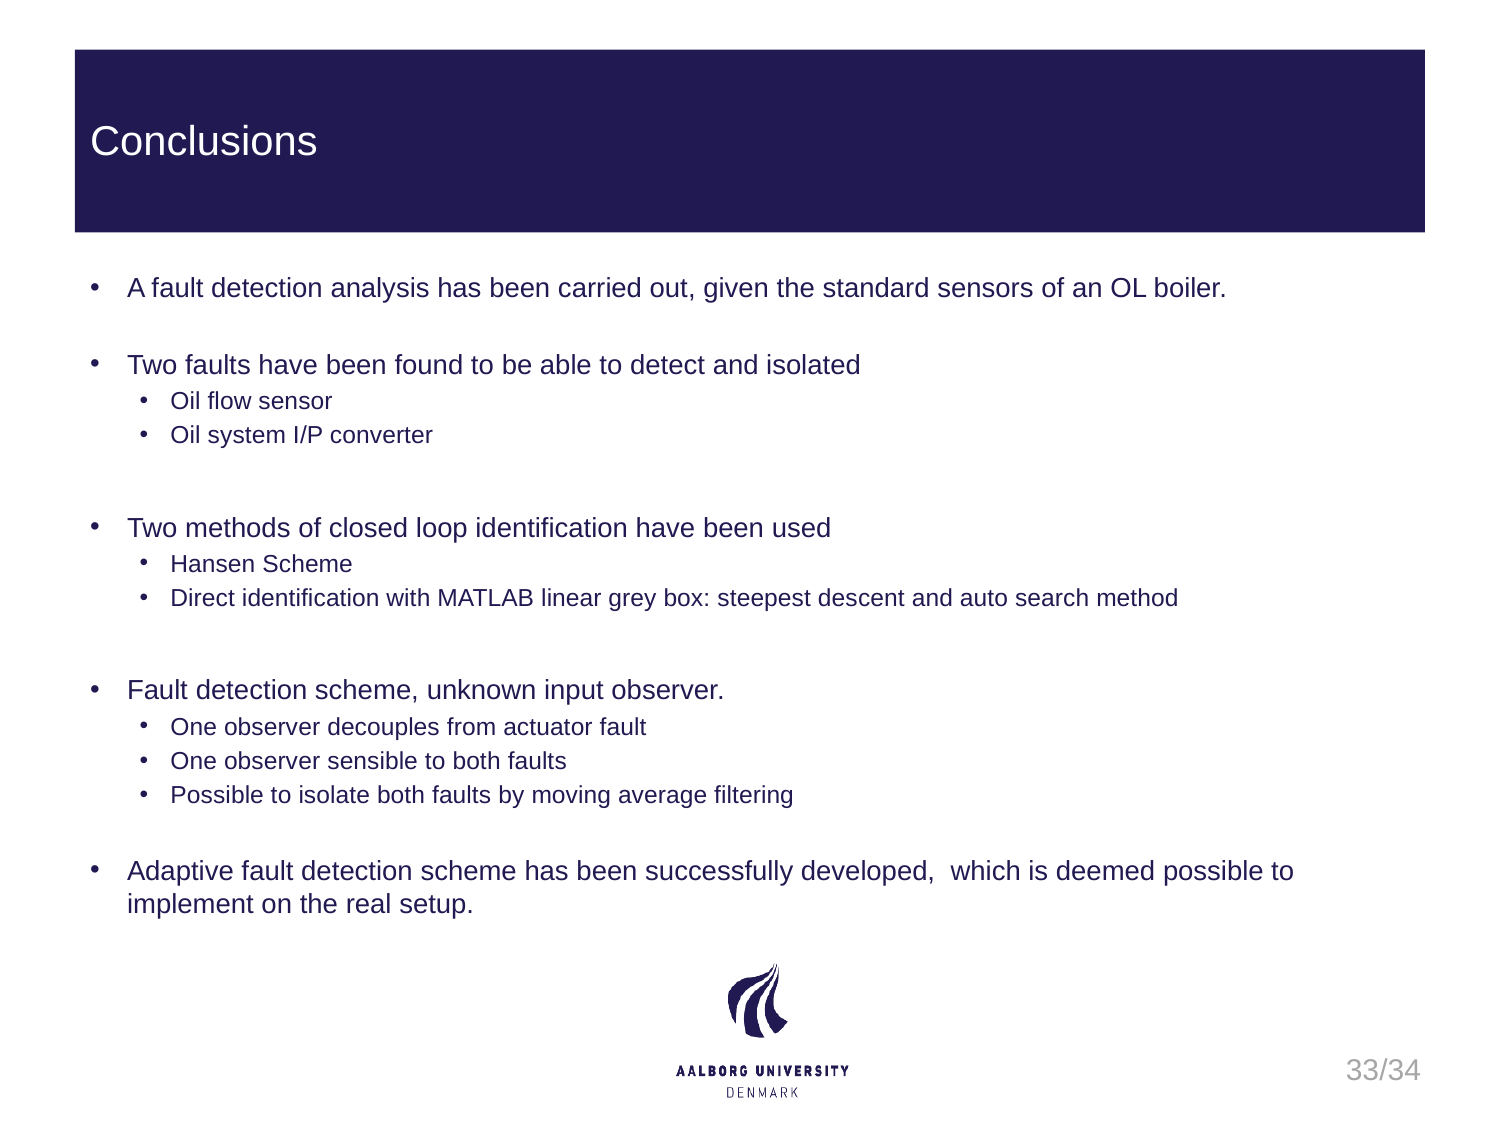

# Conclusions
A fault detection analysis has been carried out, given the standard sensors of an OL boiler.

Two faults have been found to be able to detect and isolated
Oil flow sensor
Oil system I/P converter

Two methods of closed loop identification have been used
Hansen Scheme
Direct identification with MATLAB linear grey box: steepest descent and auto search method

Fault detection scheme, unknown input observer.
One observer decouples from actuator fault
One observer sensible to both faults
Possible to isolate both faults by moving average filtering

Adaptive fault detection scheme has been successfully developed,  which is deemed possible to implement on the real setup.